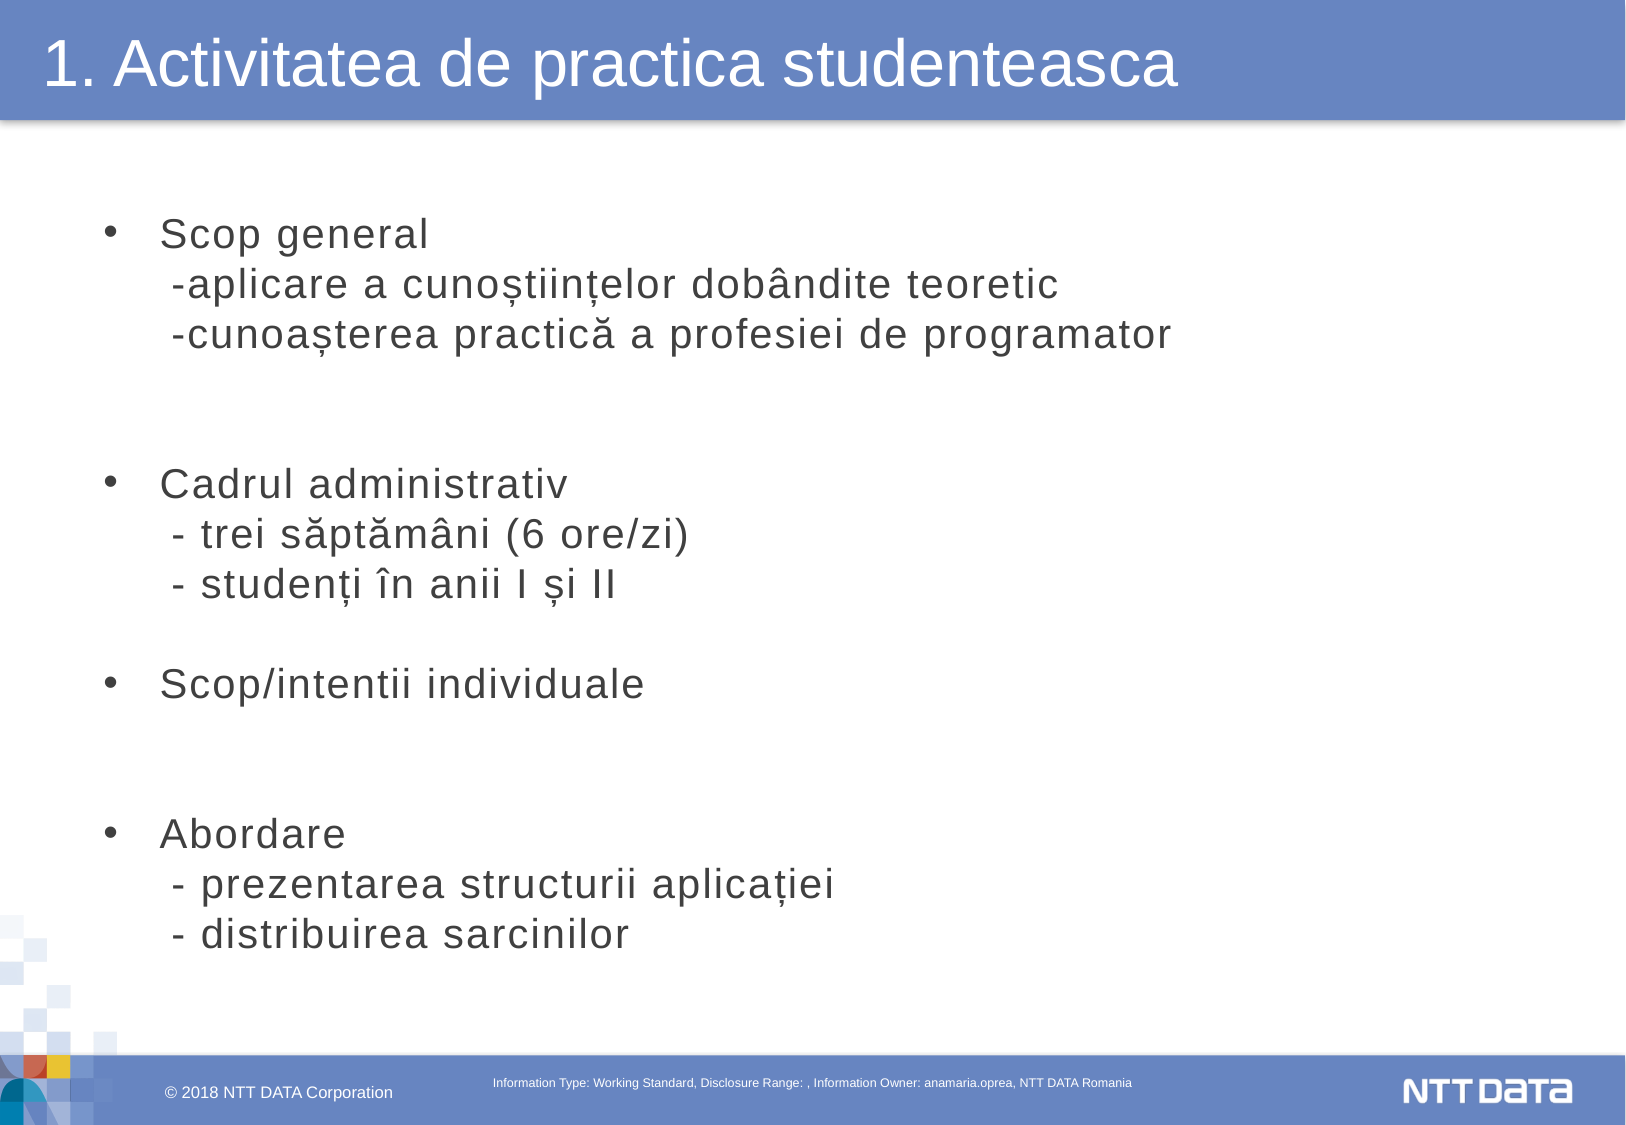

1. Activitatea de practica studenteasca

Scop general
     -aplicare a cunoștiințelor dobândite teoretic
     -cunoașterea practică a profesiei de programator

Cadrul administrativ
     - trei săptămâni (6 ore/zi)
     - studenți în anii I și II

Scop/intentii individuale

Abordare
     - prezentarea structurii aplicației
     - distribuirea sarcinilor

Information Type: Working Standard, Disclosure Range: , Information Owner: anamaria.oprea, NTT DATA Romania